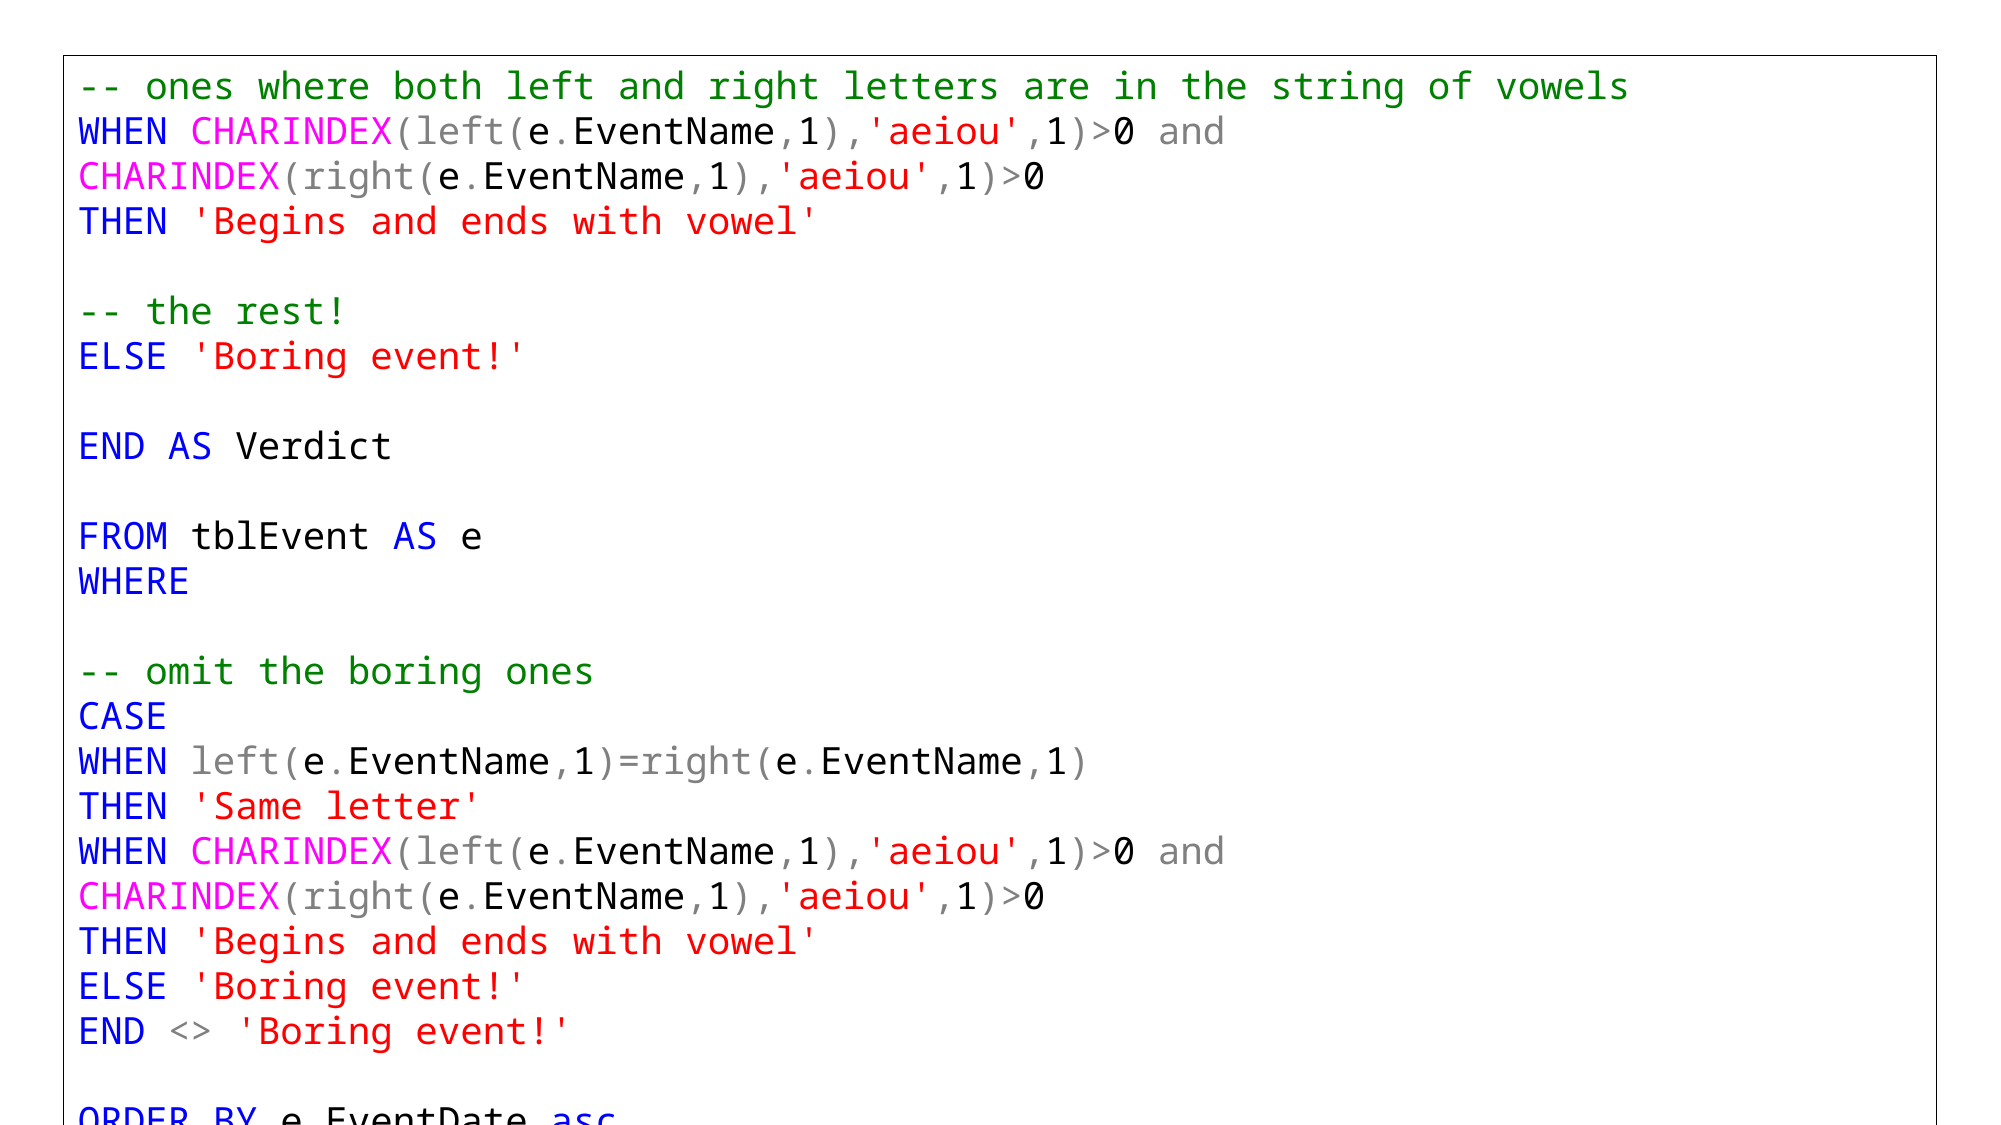

-- ones where both left and right letters are in the string of vowels
WHEN CHARINDEX(left(e.EventName,1),'aeiou',1)>0 and CHARINDEX(right(e.EventName,1),'aeiou',1)>0
THEN 'Begins and ends with vowel'

-- the rest!
ELSE 'Boring event!'

END AS Verdict

FROM tblEvent AS e
WHERE

-- omit the boring ones
CASE
WHEN left(e.EventName,1)=right(e.EventName,1)
THEN 'Same letter'
WHEN CHARINDEX(left(e.EventName,1),'aeiou',1)>0 and CHARINDEX(right(e.EventName,1),'aeiou',1)>0
THEN 'Begins and ends with vowel'
ELSE 'Boring event!'
END <> 'Boring event!'

ORDER BY e.EventDate asc